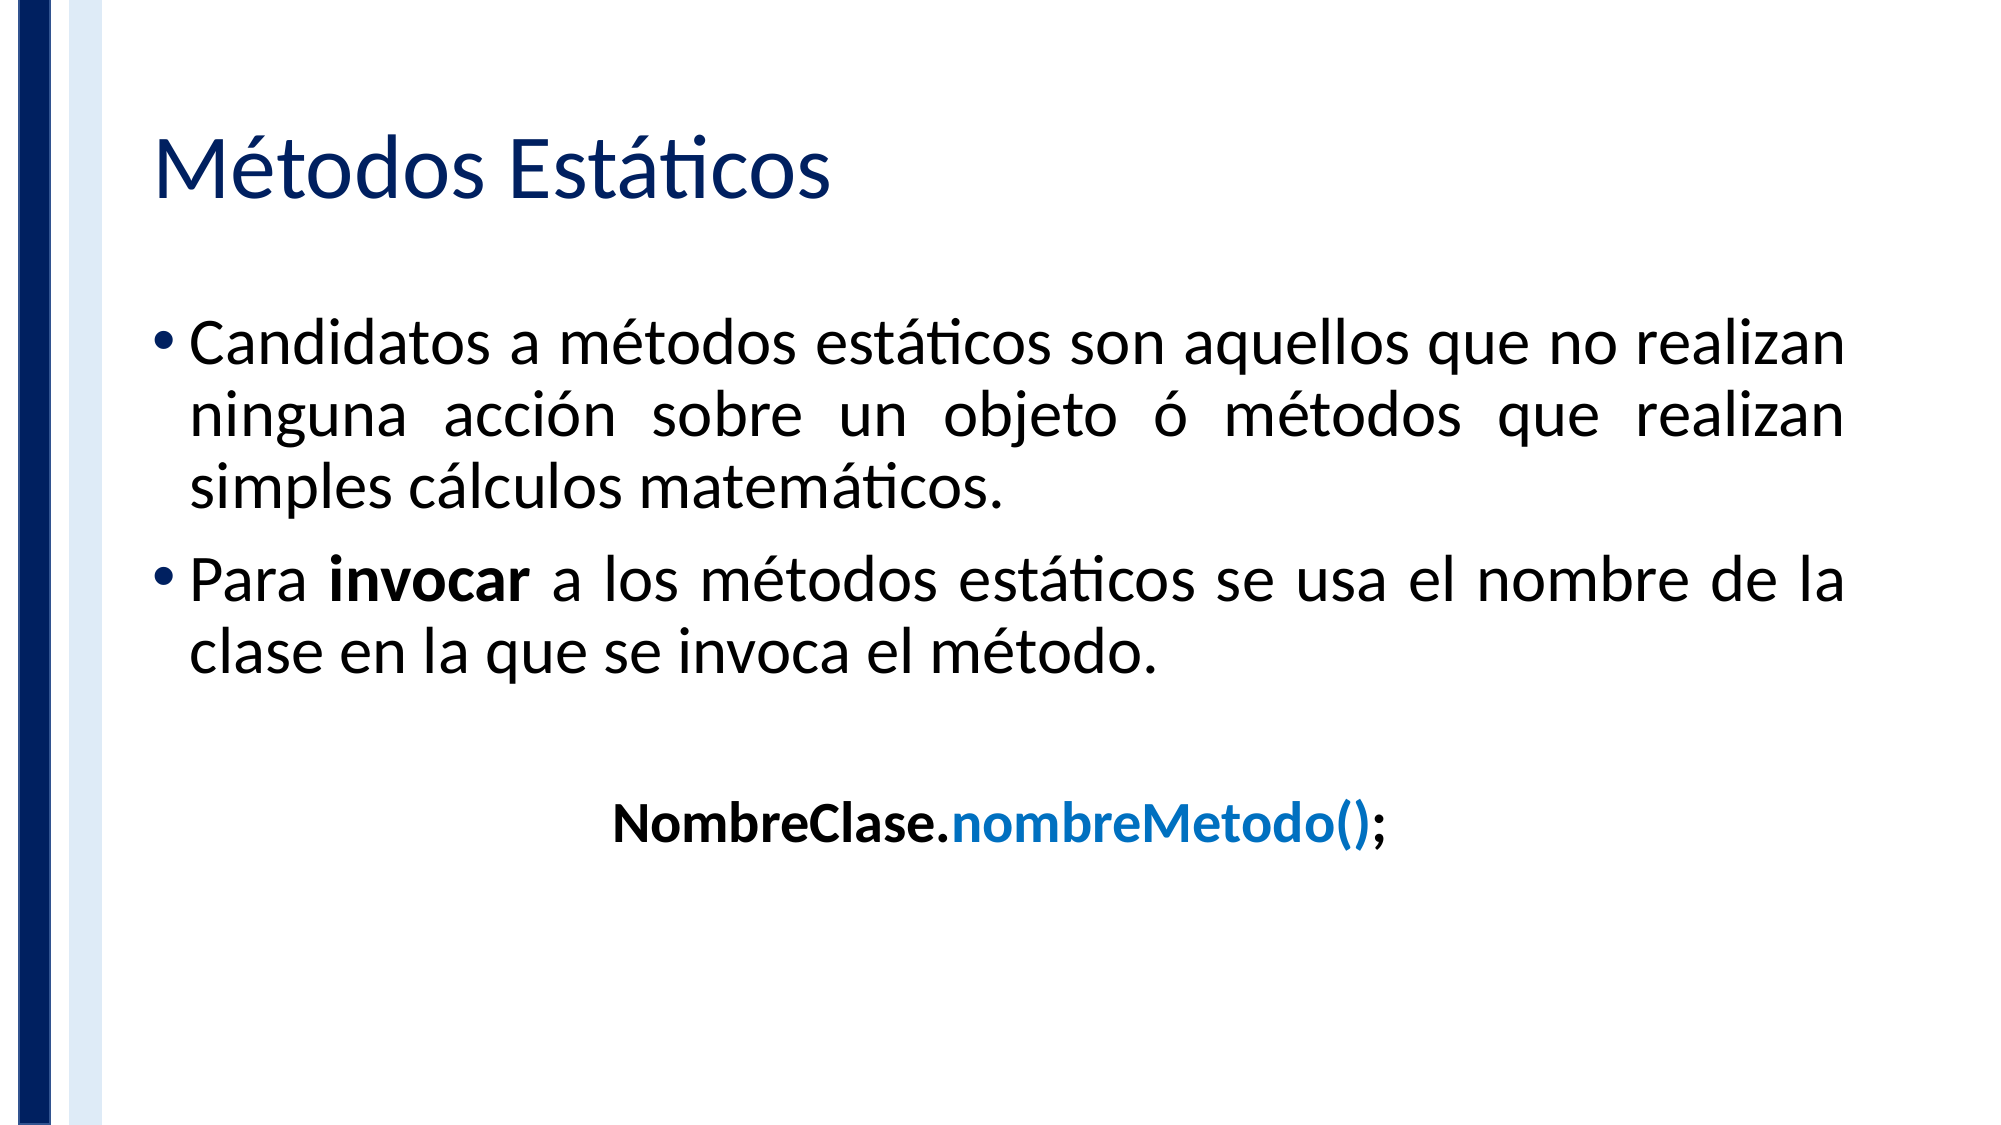

# Métodos Estáticos
Candidatos a métodos estáticos son aquellos que no realizan ninguna acción sobre un objeto ó métodos que realizan simples cálculos matemáticos.
Para invocar a los métodos estáticos se usa el nombre de la clase en la que se invoca el método.

NombreClase.nombreMetodo();